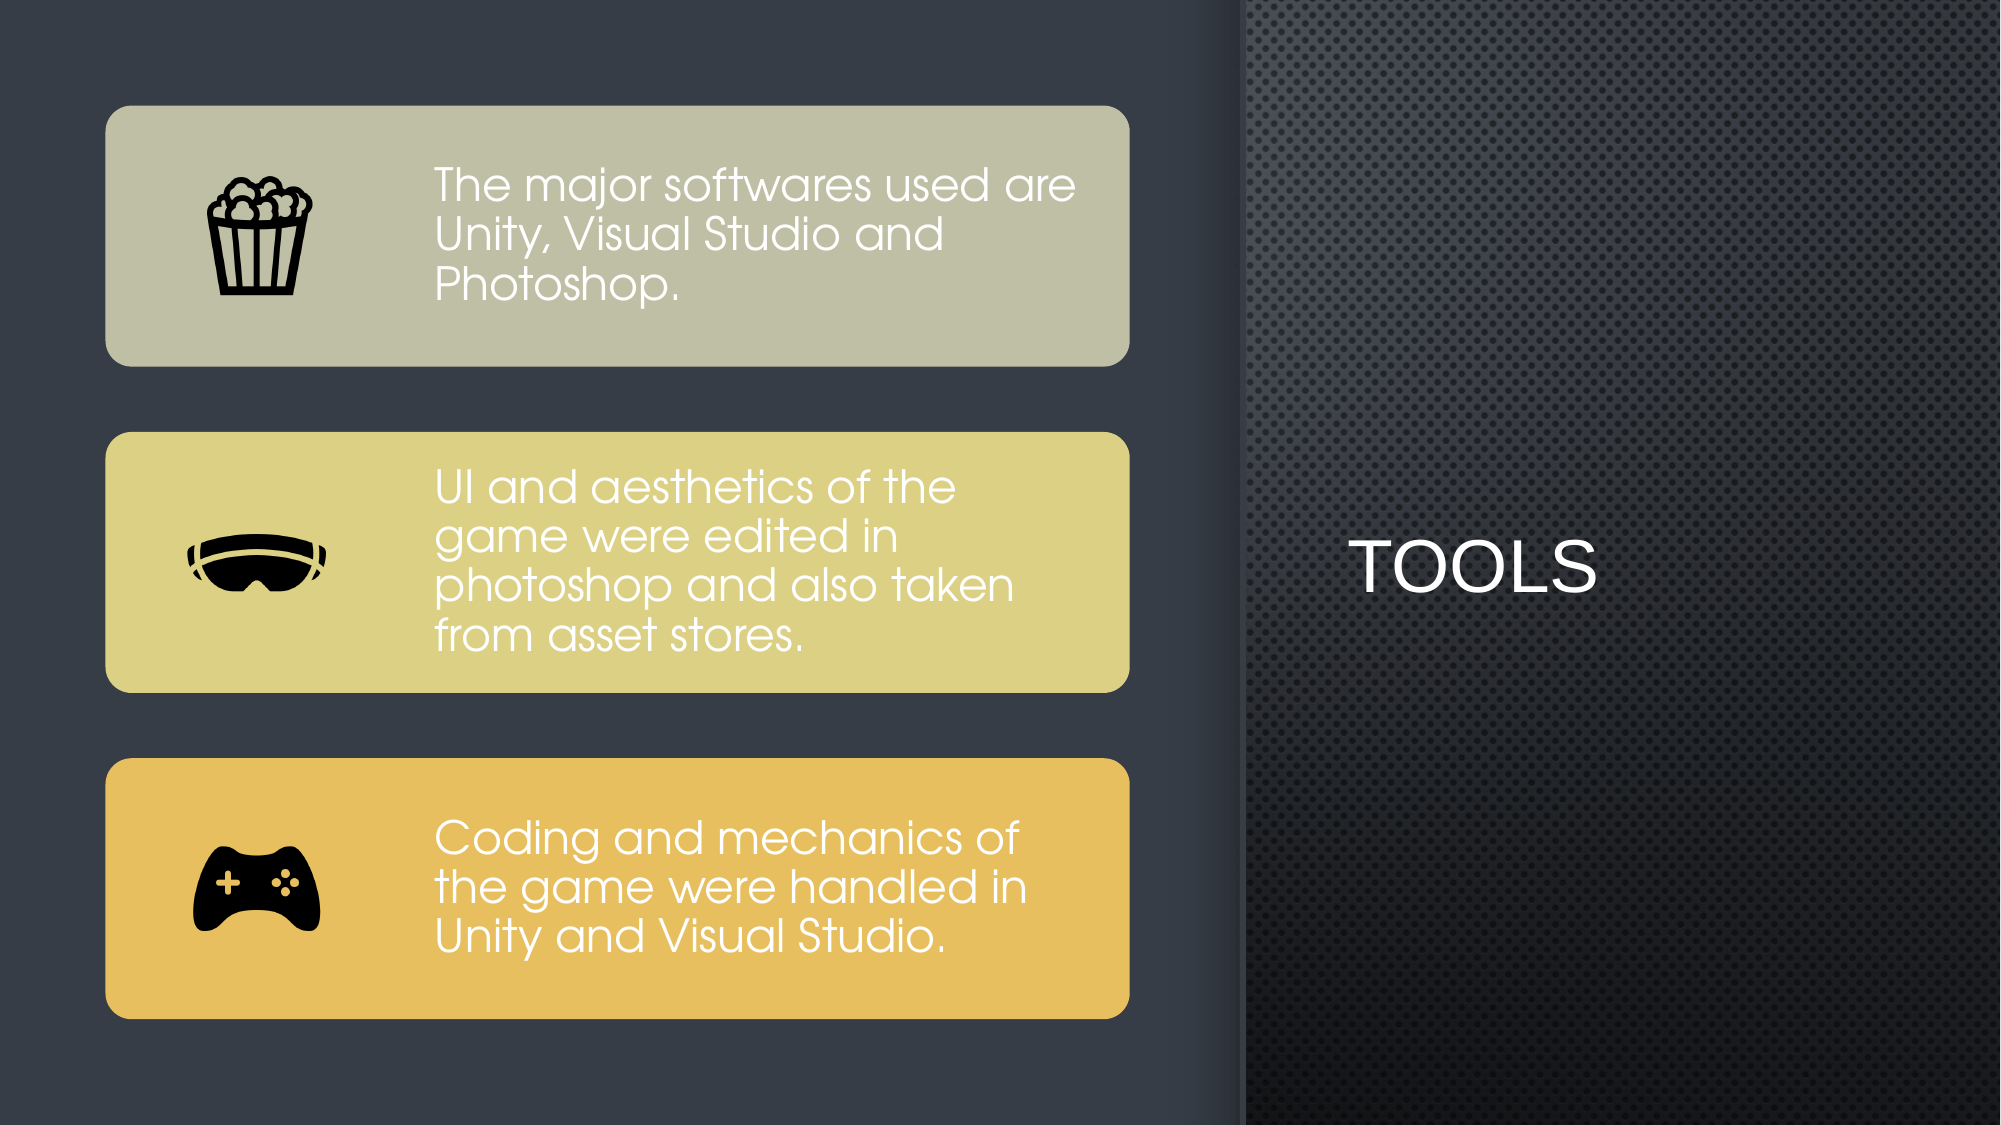

# Tools
The major softwares used are Unity, Visual Studio and Photoshop.
UI and aesthetics of the game were edited in photoshop and also taken from asset stores.
Coding and mechanics of the game were handled in Unity and Visual Studio.